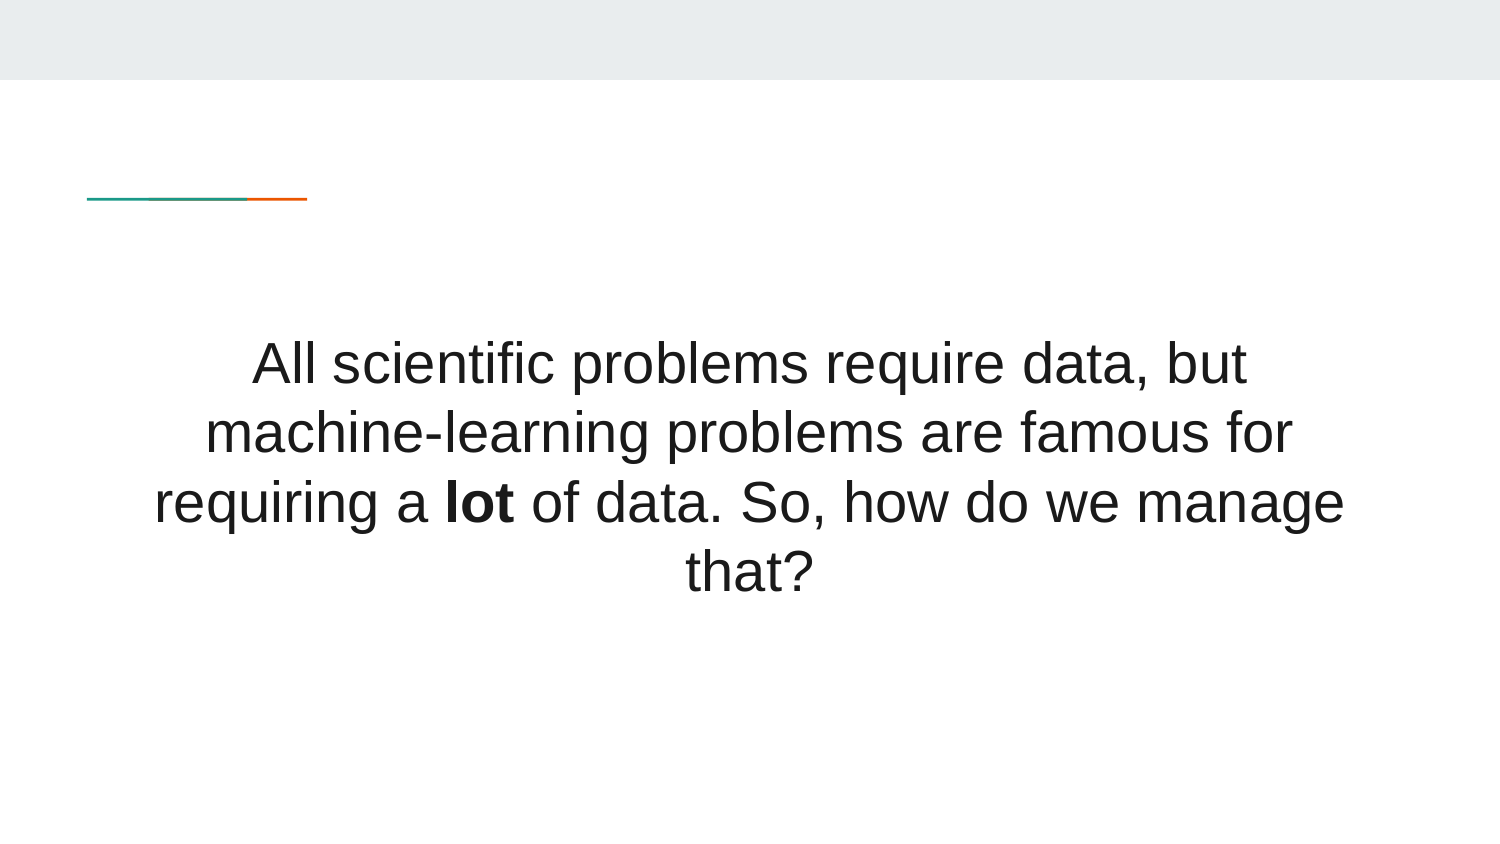

# All scientific problems require data, but machine-learning problems are famous for requiring a lot of data. So, how do we manage that?